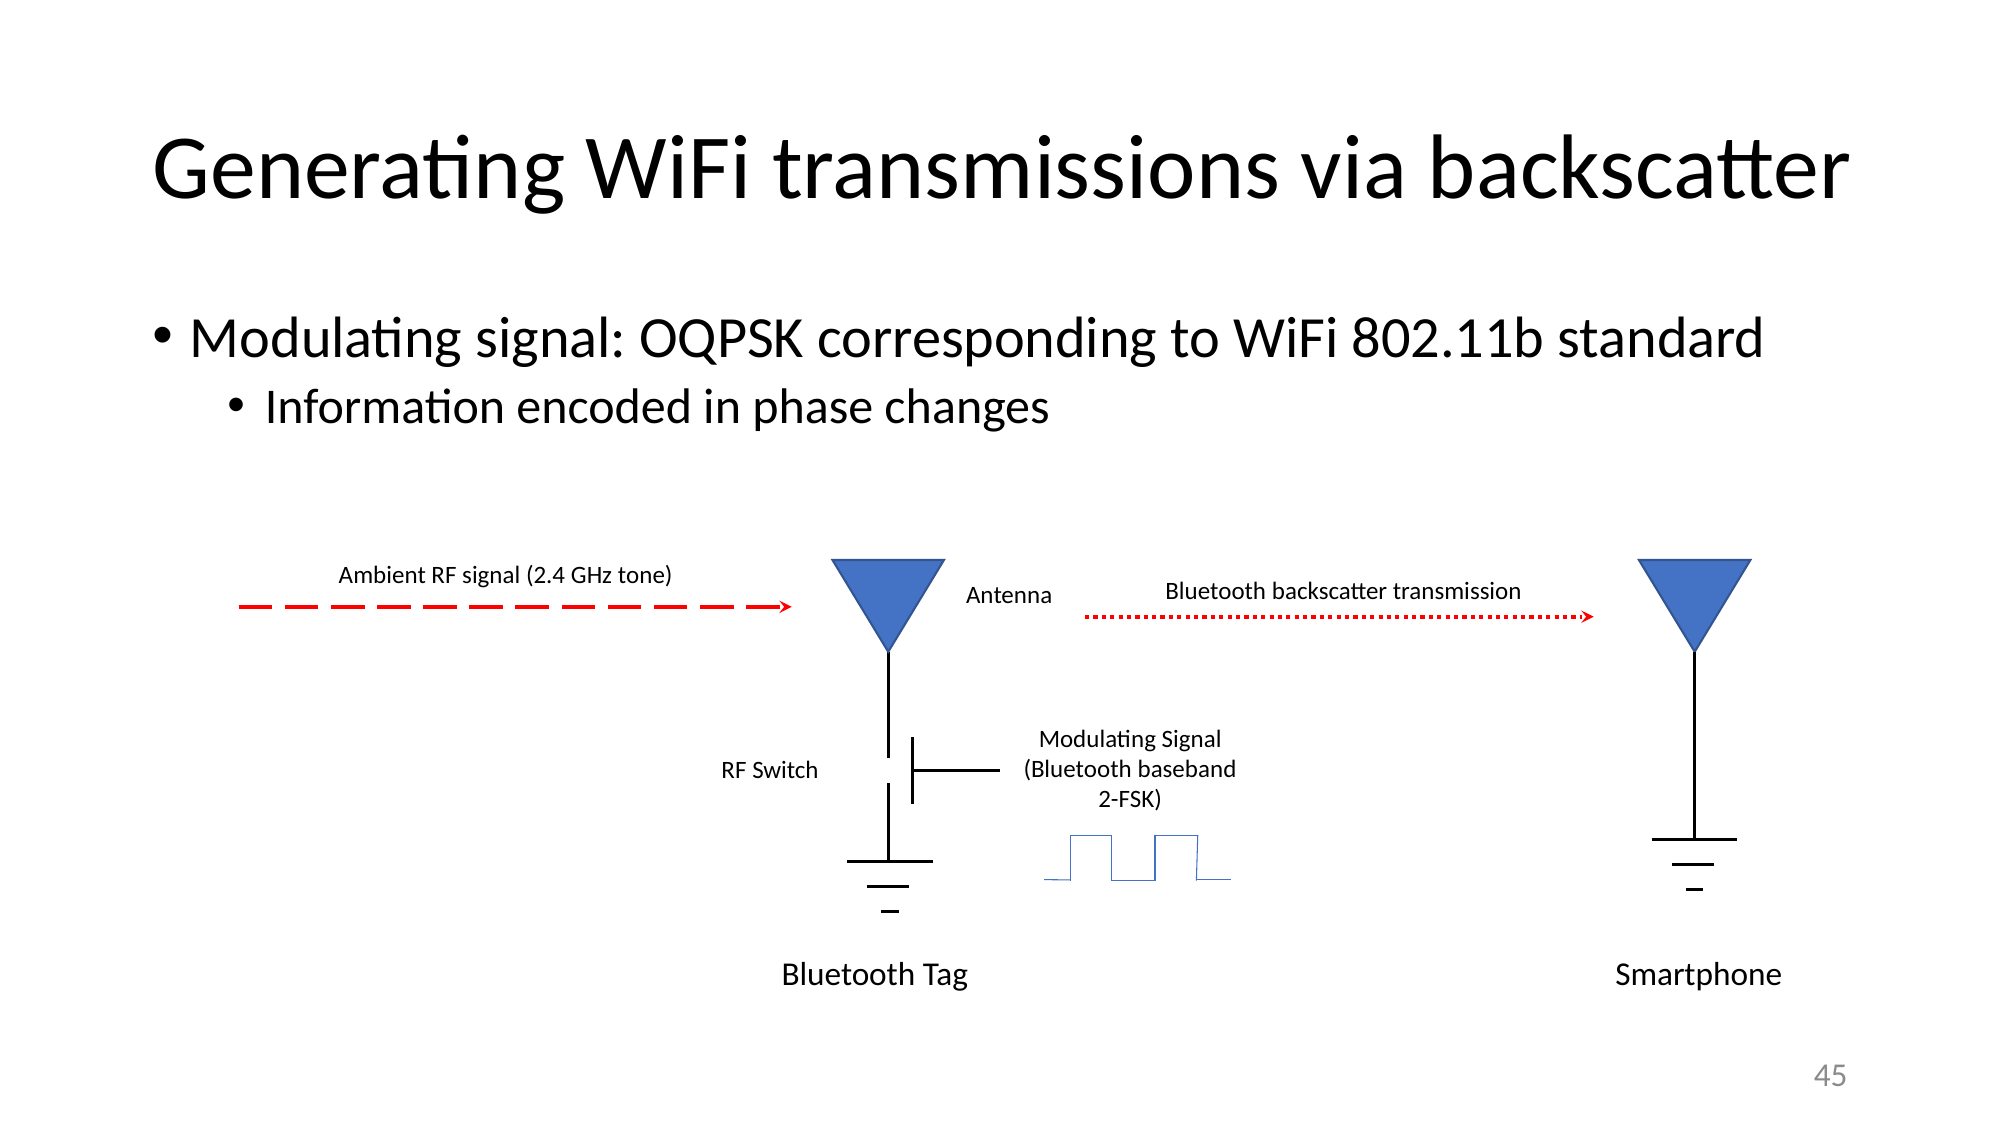

# Generating WiFi transmissions via backscatter
Modulating signal: OQPSK corresponding to WiFi 802.11b standard
Information encoded in phase changes

Ambient RF signal (2.4 GHz tone)

Bluetooth backscatter transmission
Antenna
Modulating Signal (Bluetooth baseband 2-FSK)
RF Switch
Bluetooth Tag
Smartphone
45